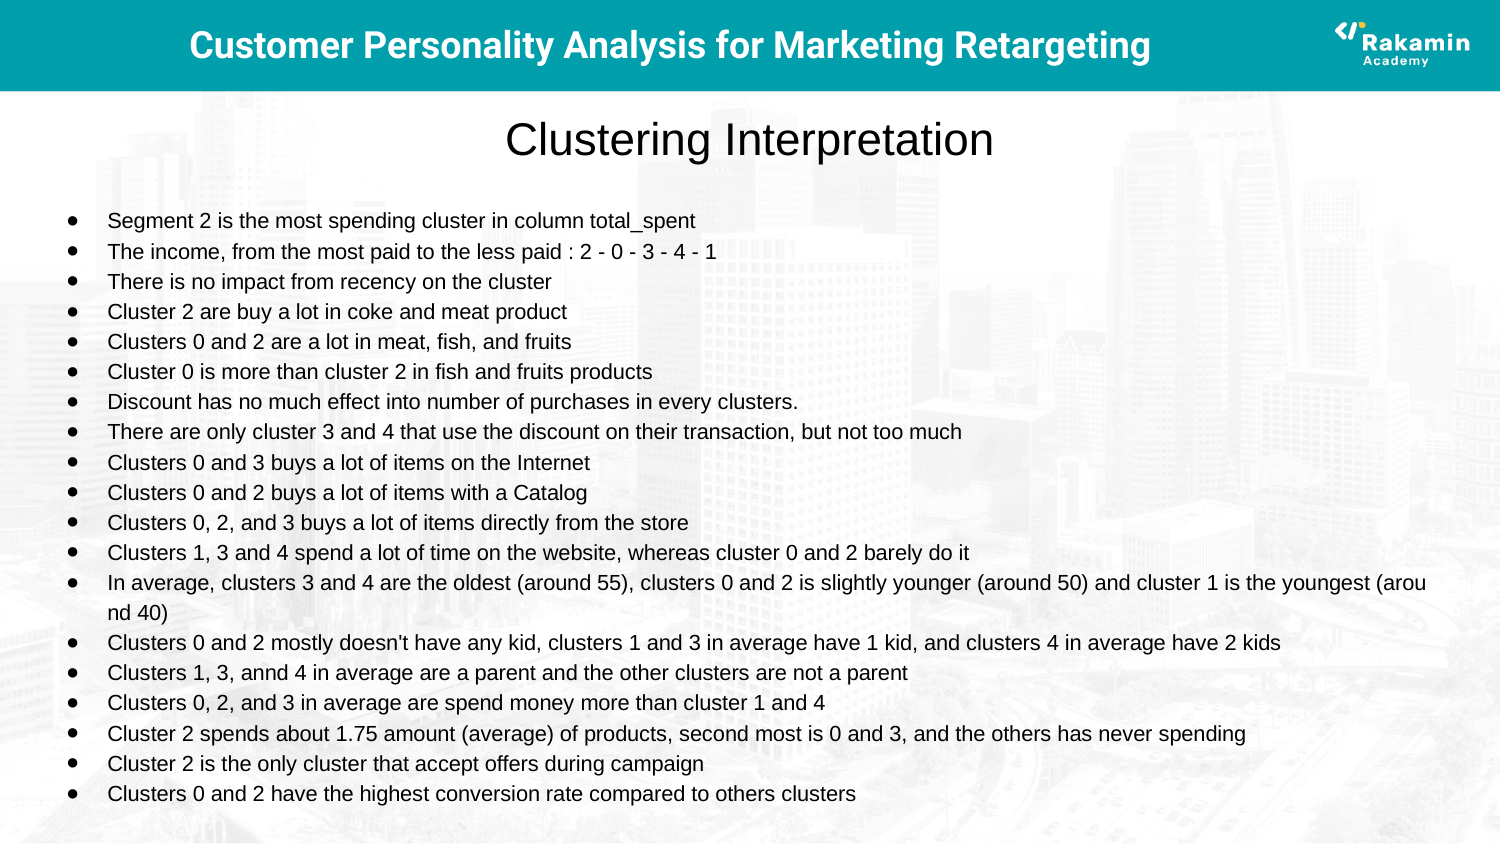

Customer Personality Analysis for Marketing Retargeting
# Clustering Interpretation
Segment 2 is the most spending cluster in column total_spent
The income, from the most paid to the less paid : 2 - 0 - 3 - 4 - 1
There is no impact from recency on the cluster
Cluster 2 are buy a lot in coke and meat product
Clusters 0 and 2 are a lot in meat, fish, and fruits
Cluster 0 is more than cluster 2 in fish and fruits products
Discount has no much effect into number of purchases in every clusters.
There are only cluster 3 and 4 that use the discount on their transaction, but not too much
Clusters 0 and 3 buys a lot of items on the Internet
Clusters 0 and 2 buys a lot of items with a Catalog
Clusters 0, 2, and 3 buys a lot of items directly from the store
Clusters 1, 3 and 4 spend a lot of time on the website, whereas cluster 0 and 2 barely do it
In average, clusters 3 and 4 are the oldest (around 55), clusters 0 and 2 is slightly younger (around 50) and cluster 1 is the youngest (around 40)
Clusters 0 and 2 mostly doesn't have any kid, clusters 1 and 3 in average have 1 kid, and clusters 4 in average have 2 kids
Clusters 1, 3, annd 4 in average are a parent and the other clusters are not a parent
Clusters 0, 2, and 3 in average are spend money more than cluster 1 and 4
Cluster 2 spends about 1.75 amount (average) of products, second most is 0 and 3, and the others has never spending
Cluster 2 is the only cluster that accept offers during campaign
Clusters 0 and 2 have the highest conversion rate compared to others clusters